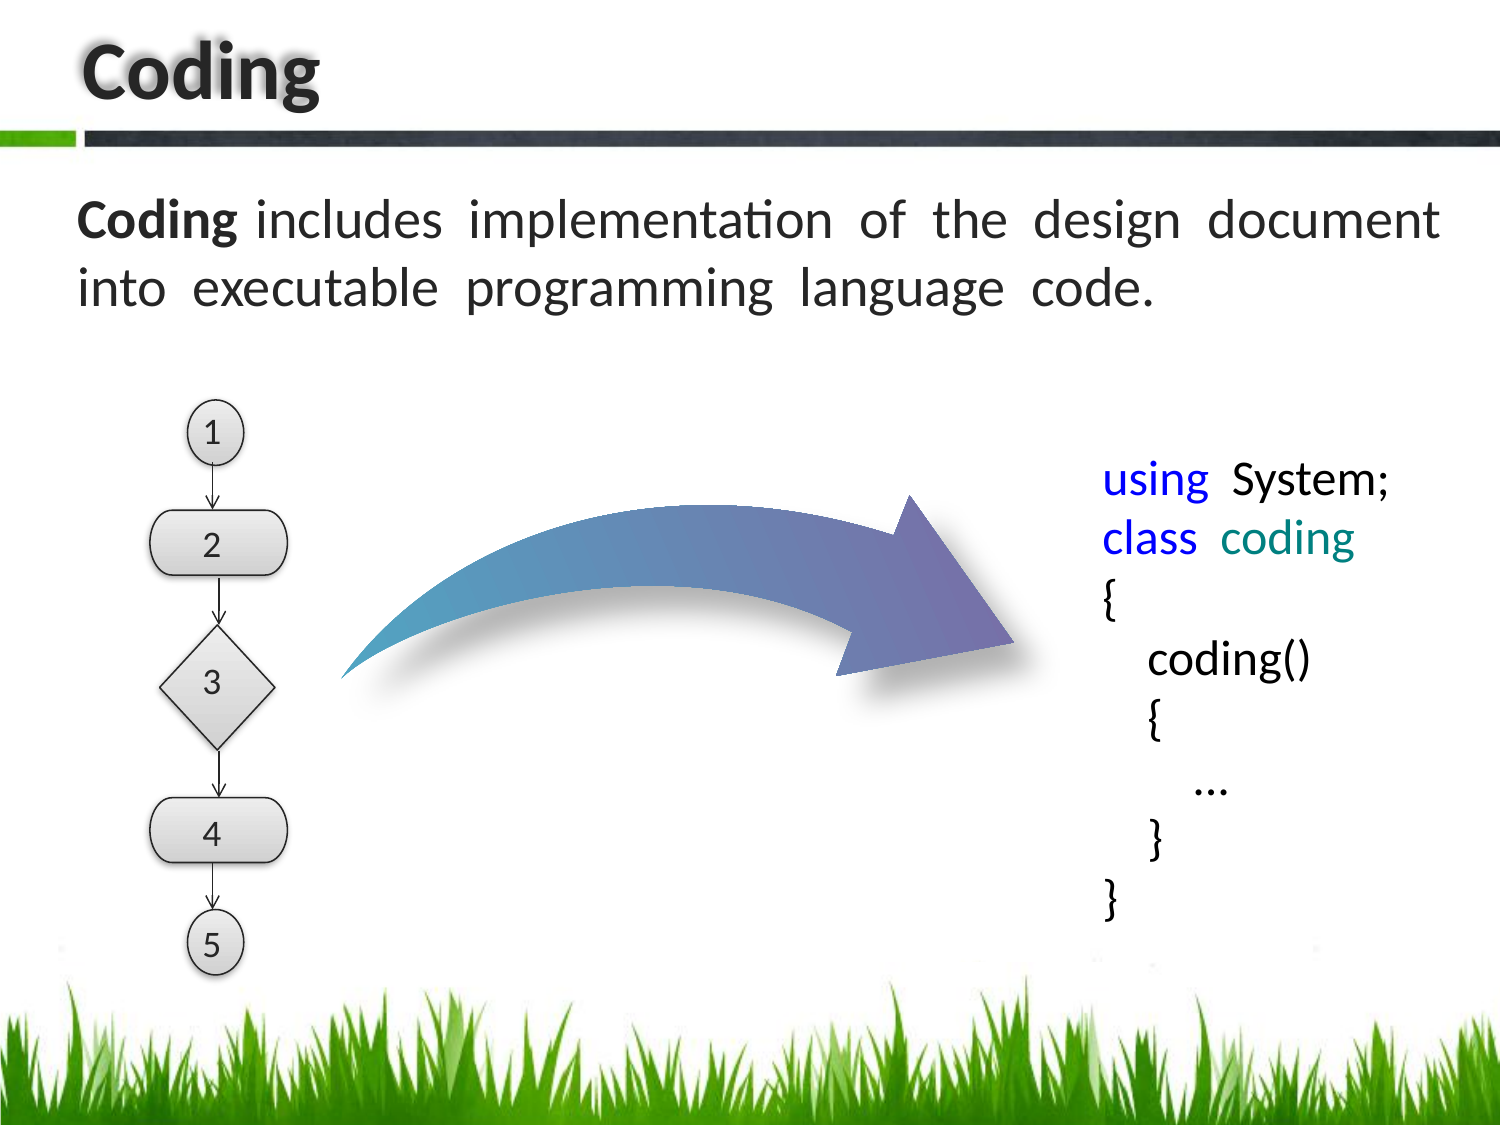

Coding
Coding  includes  implementation  of  the  design  document
into  executable  programming  language  code.

1

2

3

4

5

using  System;
class  coding
{
    coding()
    {
        ...
    }
}